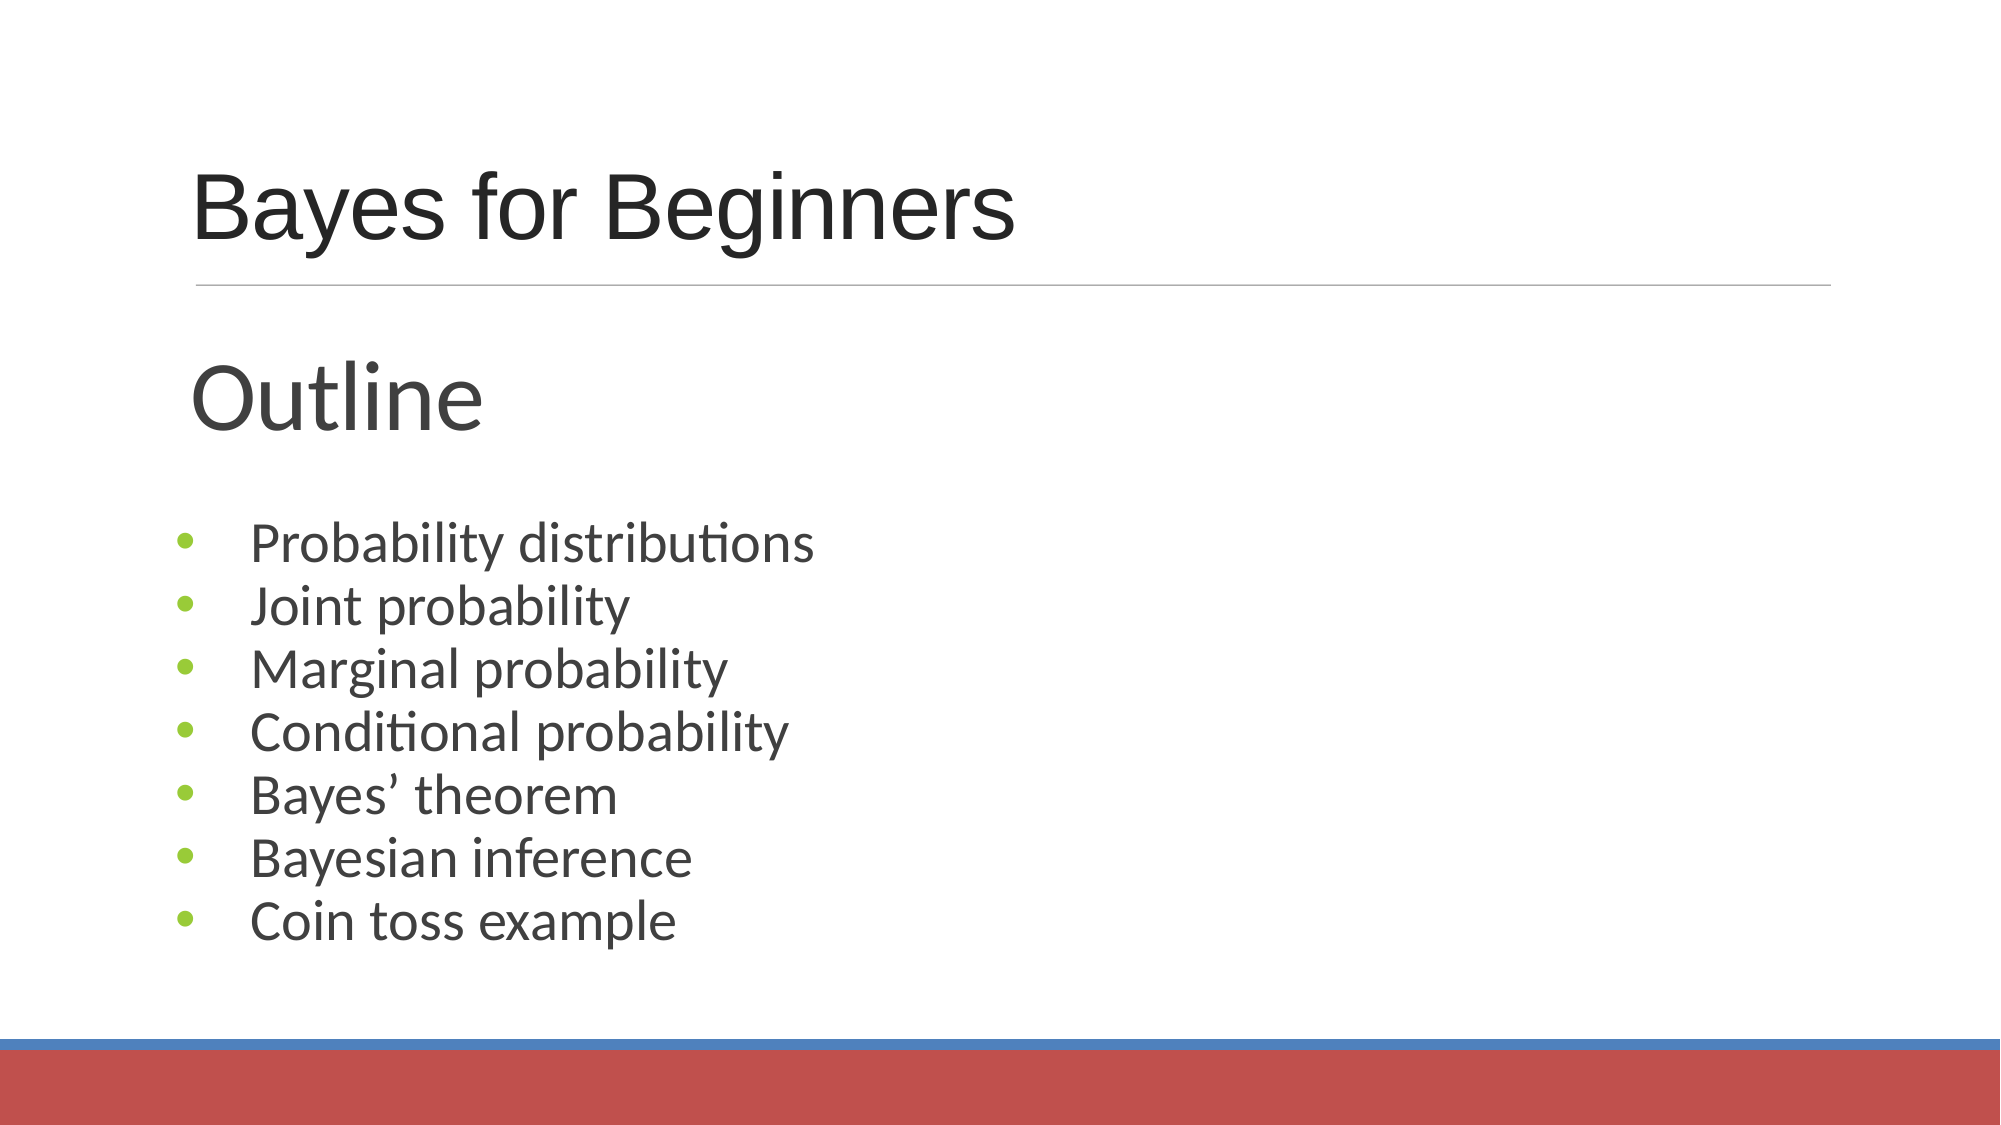

Bayes for Beginners

Outline
Probability distributions
Joint probability
Marginal probability
Conditional probability
Bayes’ theorem
Bayesian inference
Coin toss example